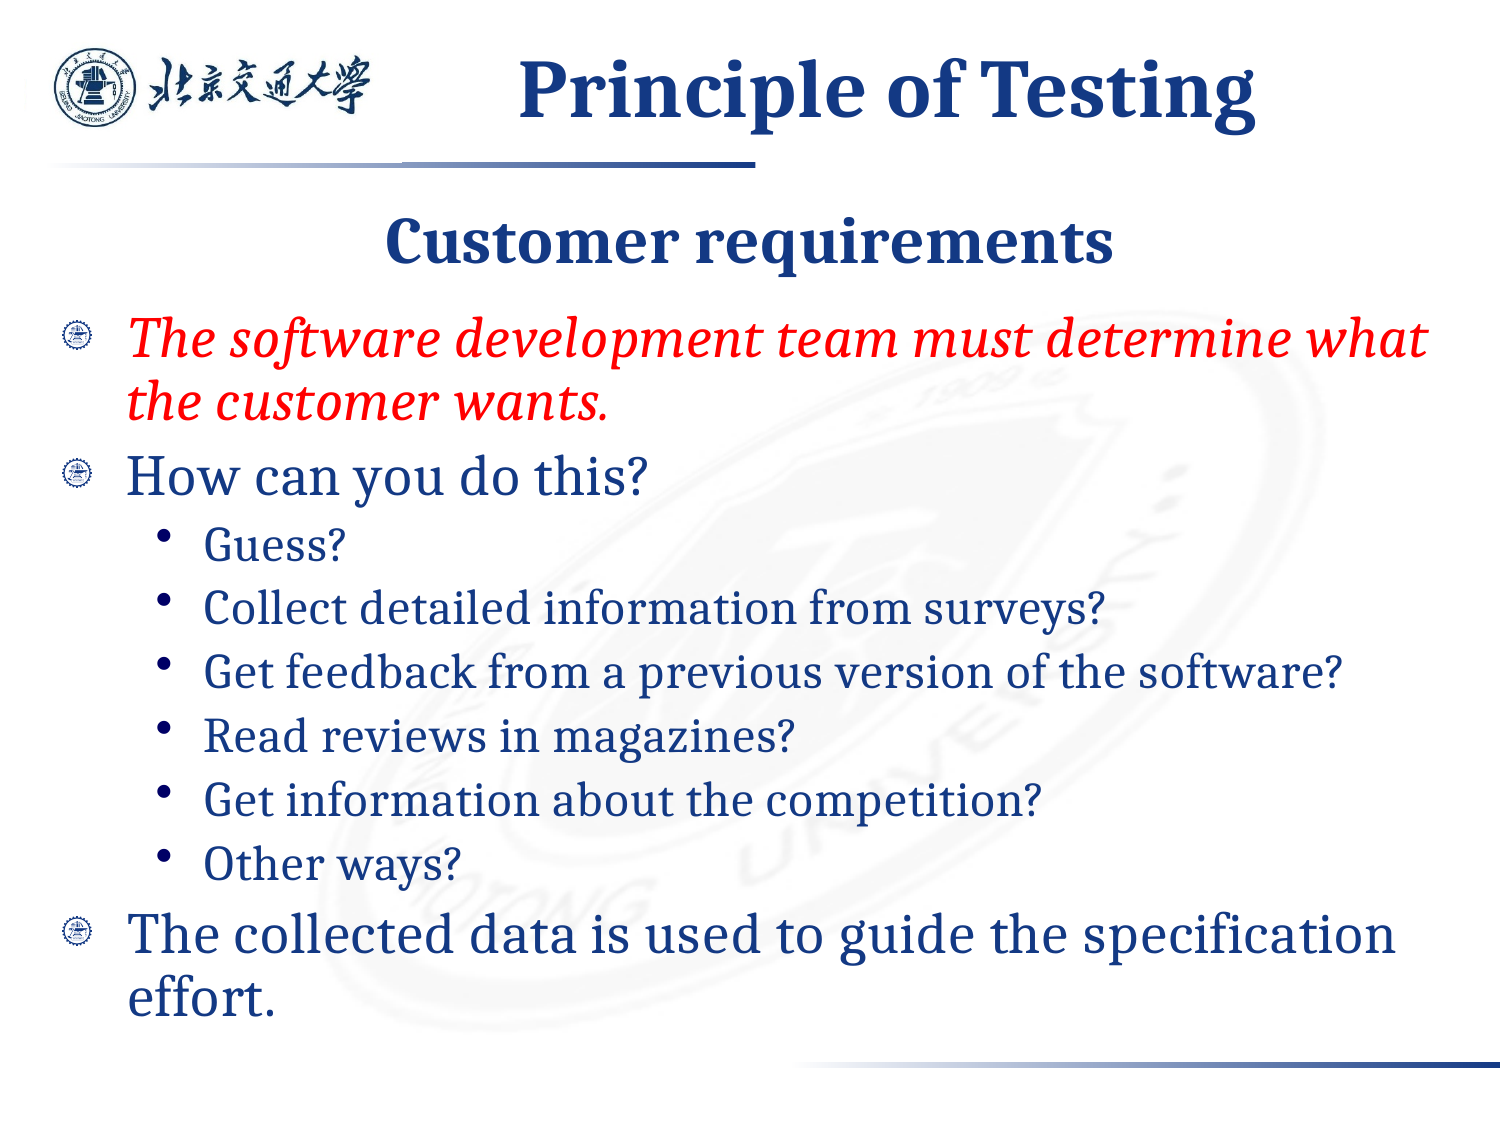

# Principle of Testing
Customer requirements
The software development team must determine what the customer wants.
How can you do this?
Guess?
Collect detailed information from surveys?
Get feedback from a previous version of the software?
Read reviews in magazines?
Get information about the competition?
Other ways?
The collected data is used to guide the specification effort.